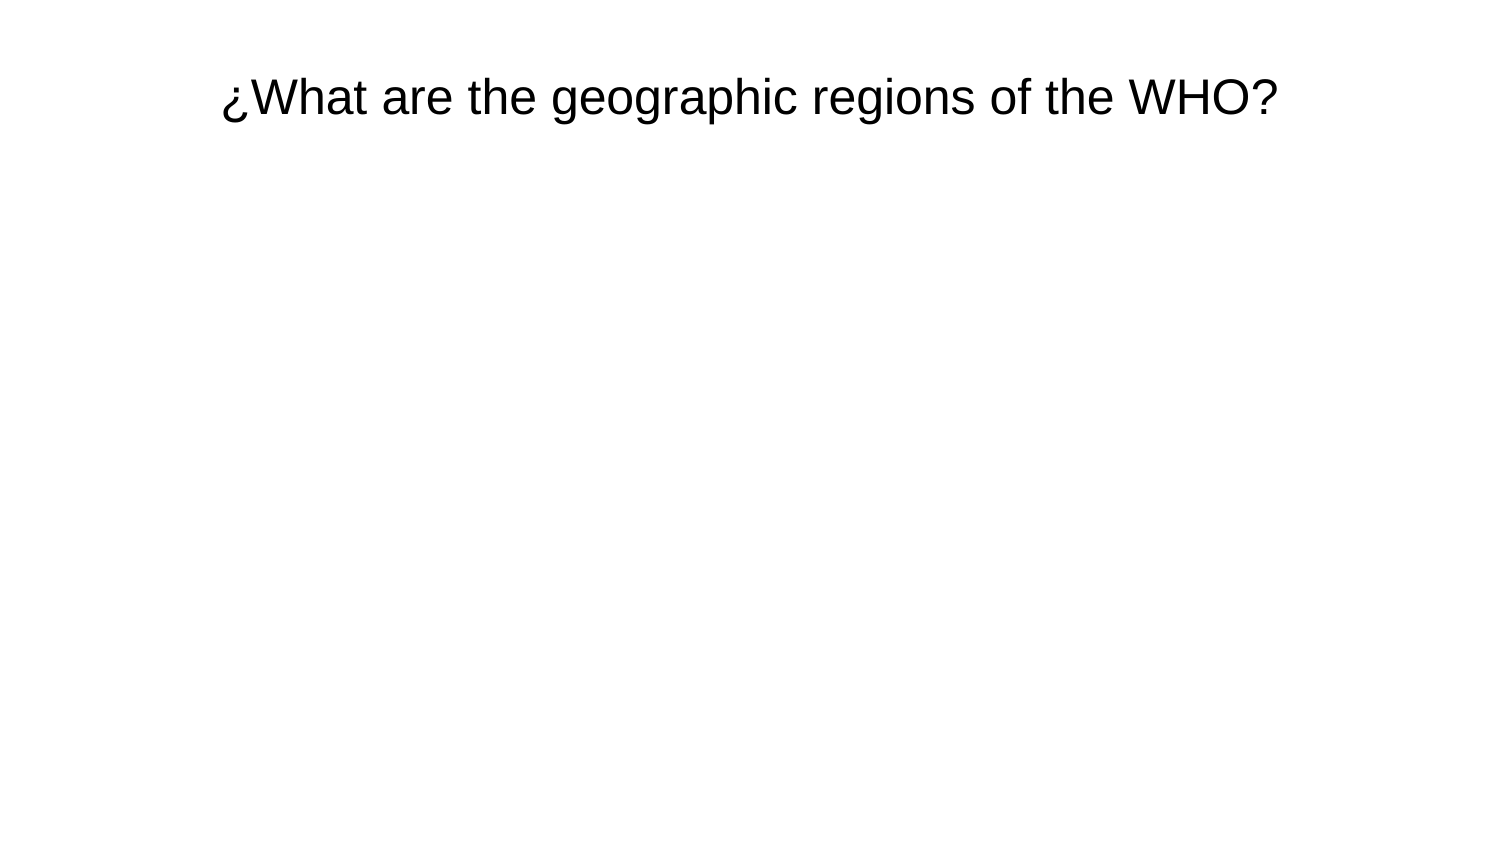

# ¿What are the geographic regions of the WHO?